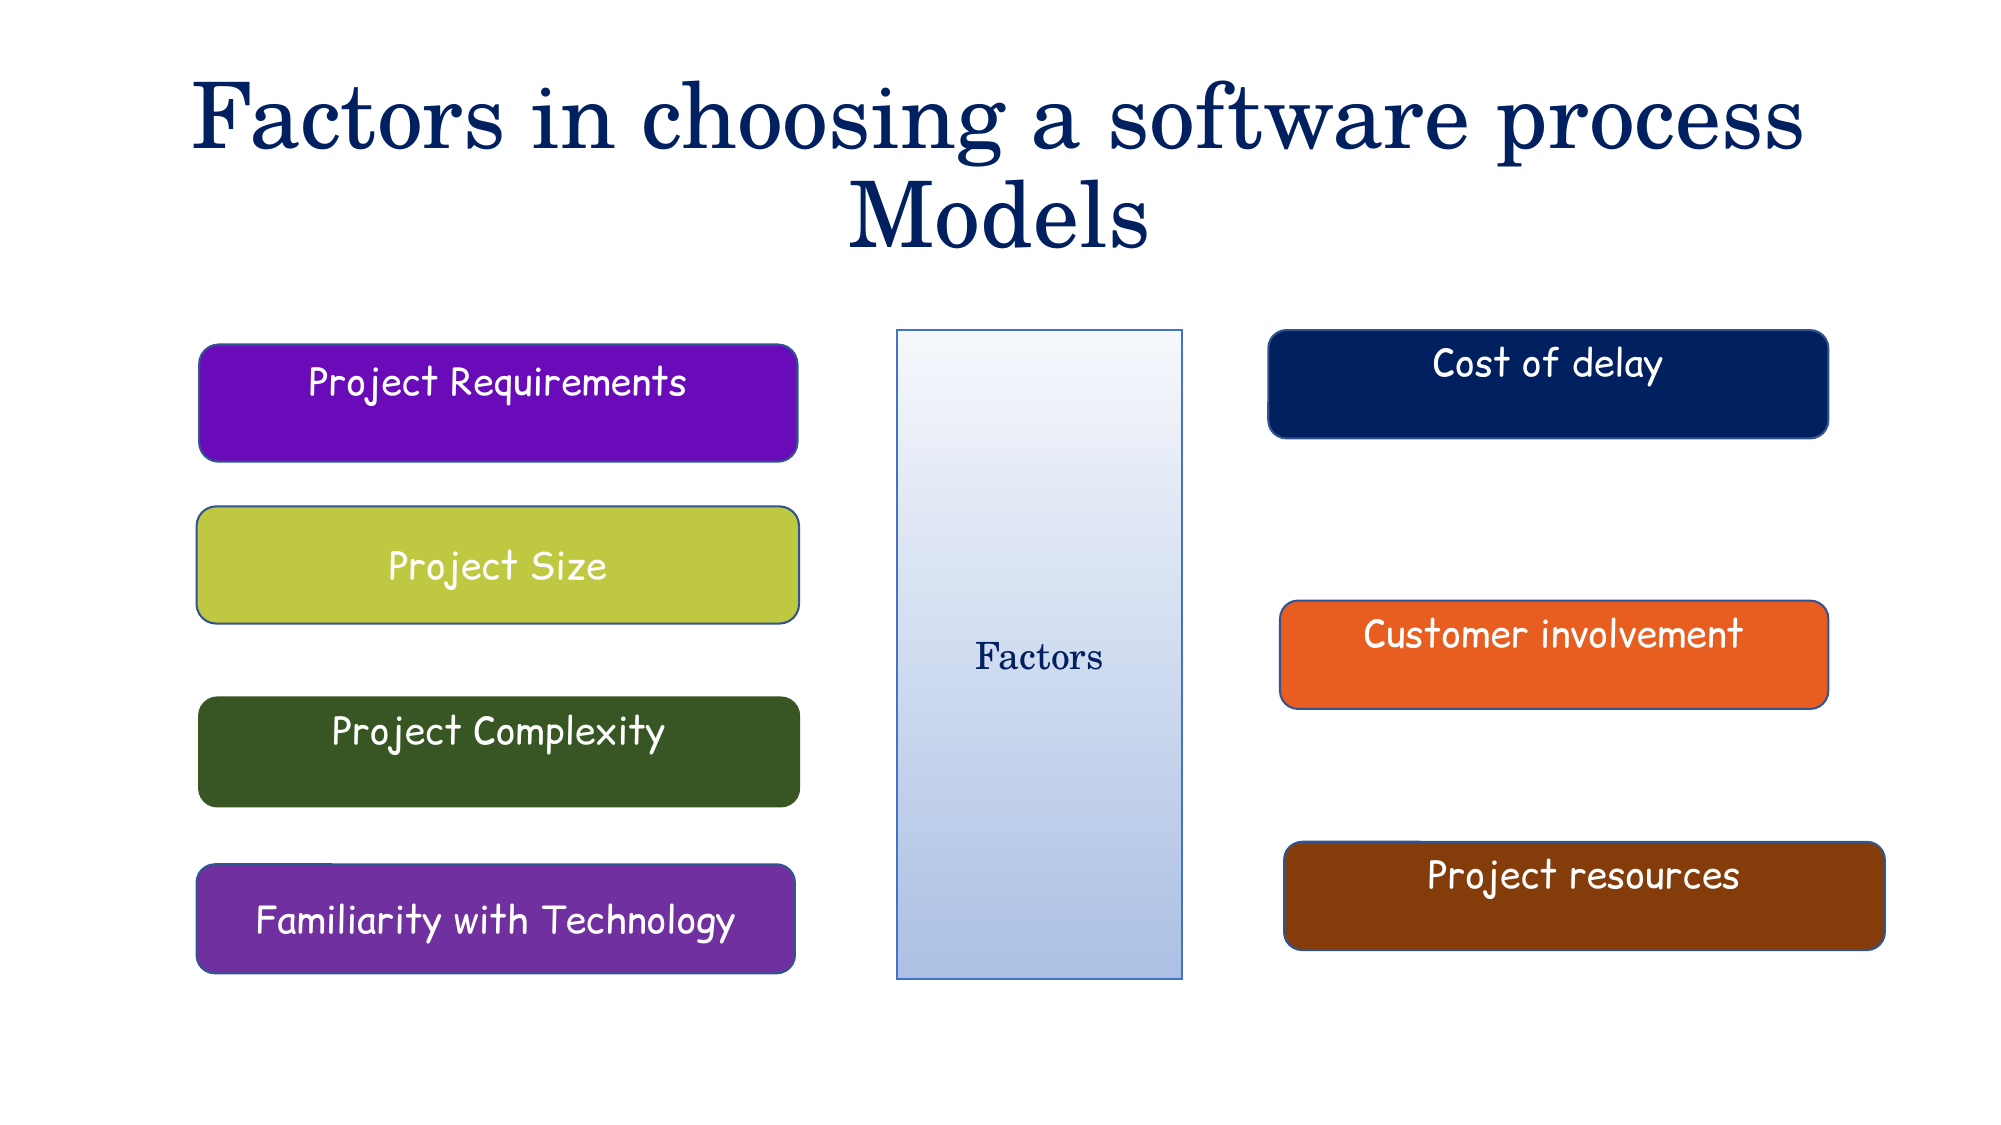

# Factors in choosing a software process Models
Factors
Cost of delay

Project Requirements

Project Size
Customer involvement

Project Complexity

Project resources

Familiarity with Technology